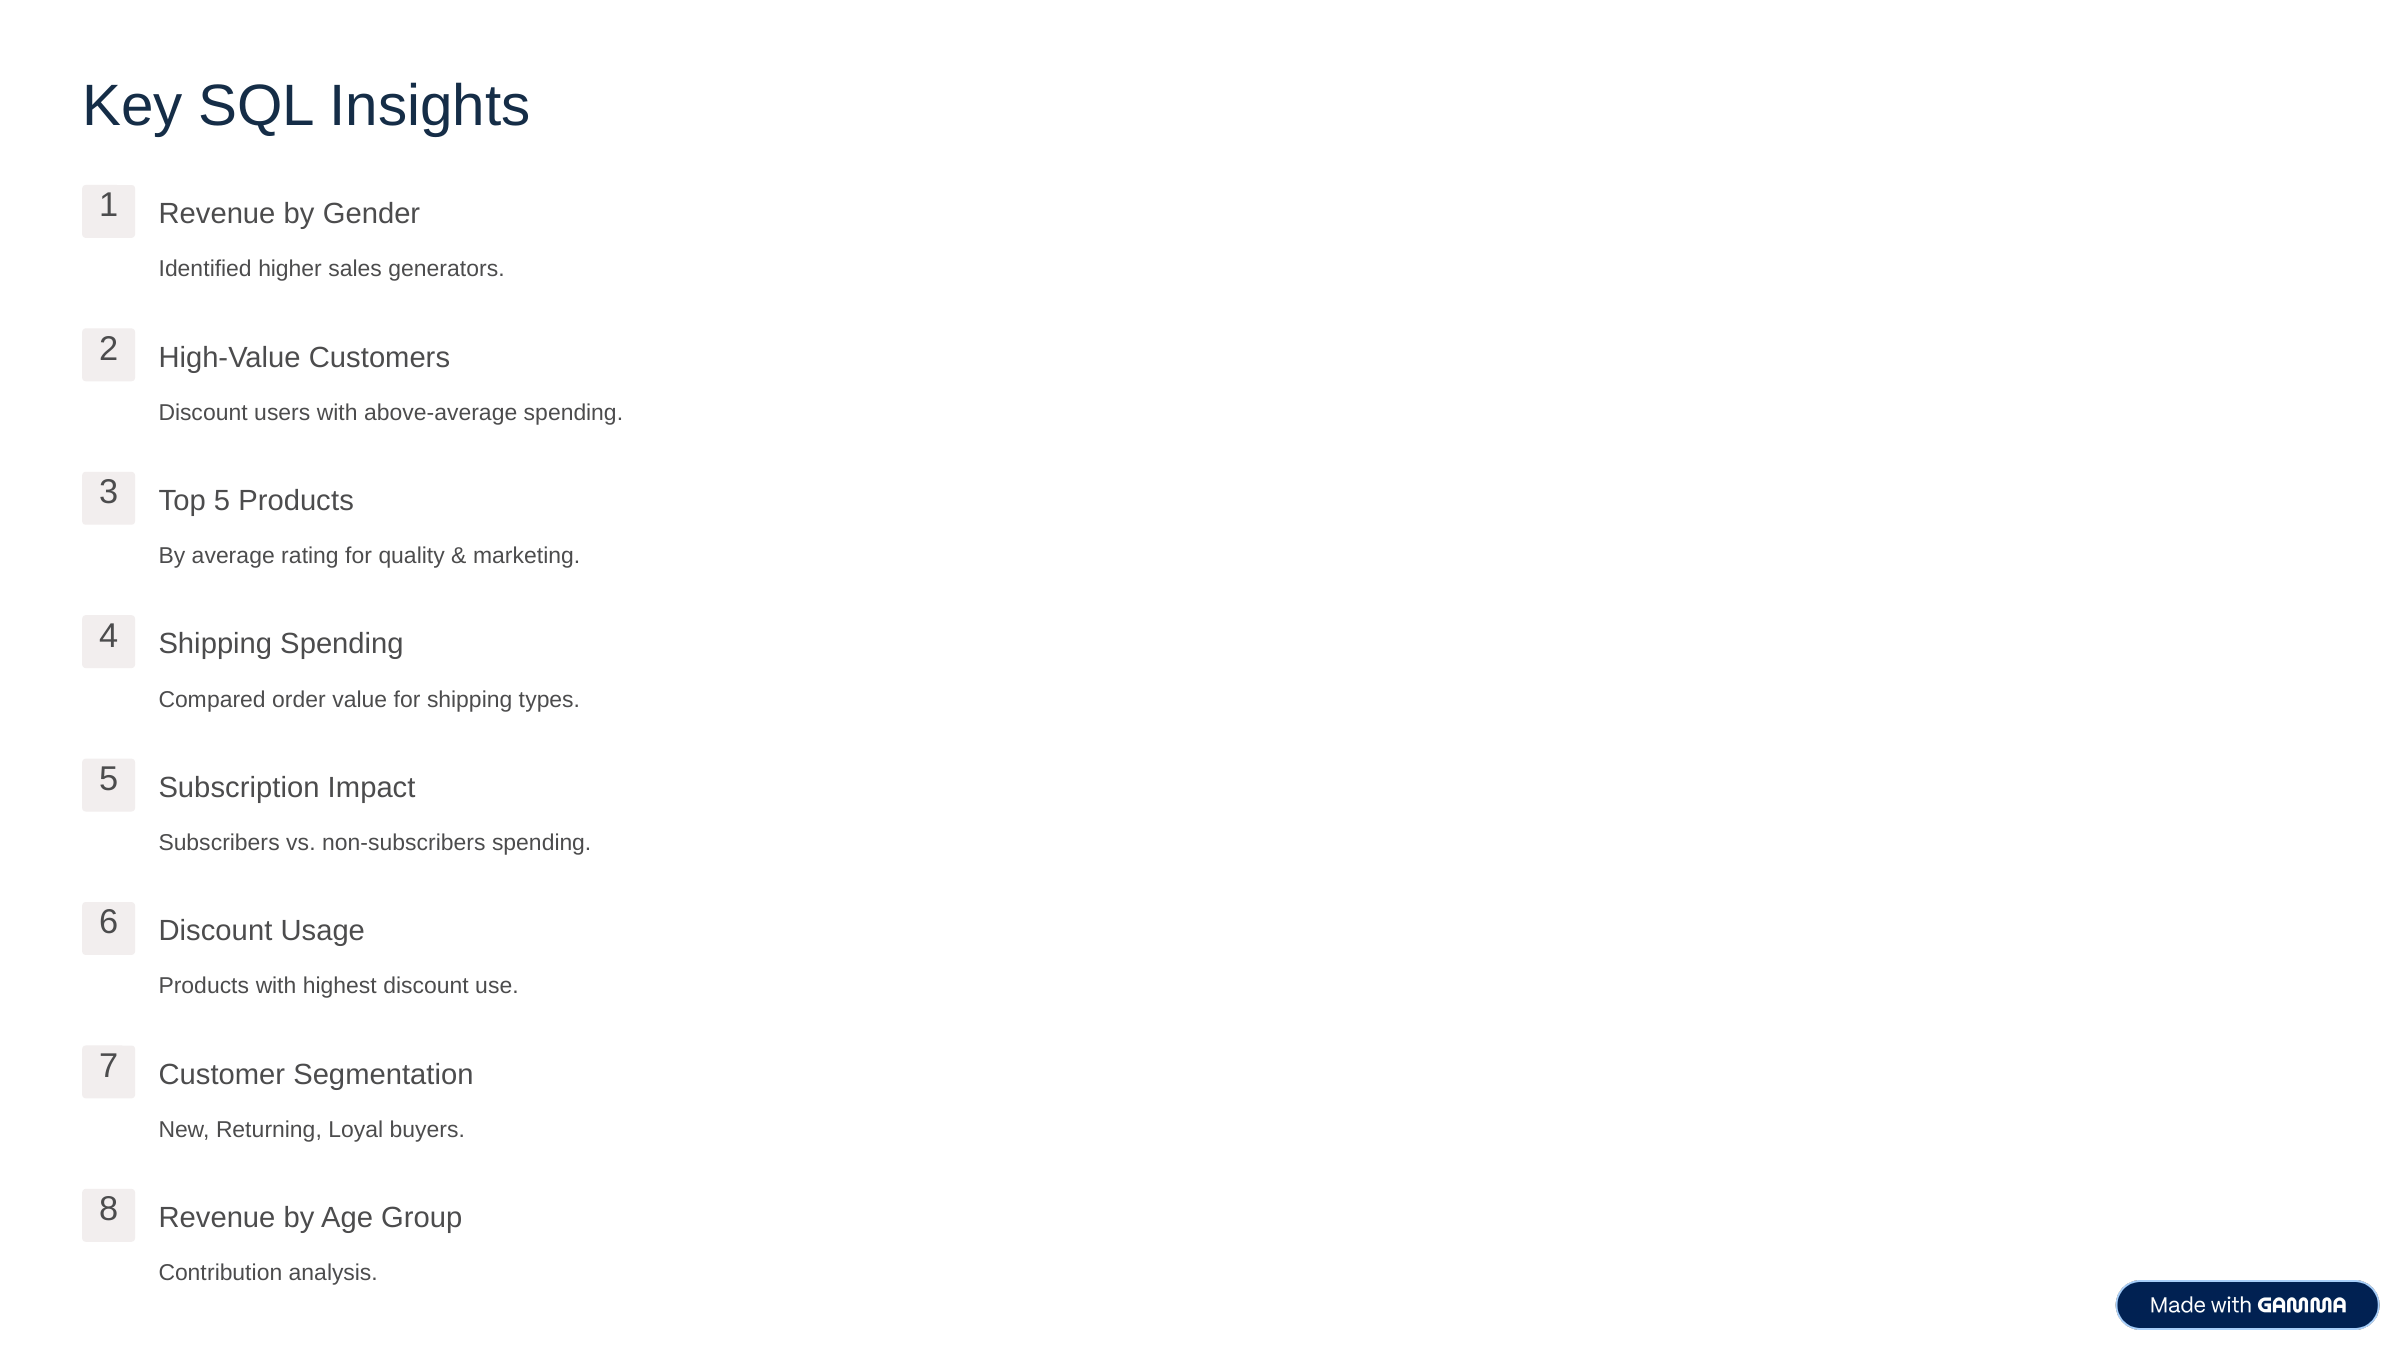

Key SQL Insights

1
Revenue by Gender
Identified higher sales generators.

2
High-Value Customers
Discount users with above-average spending.

3
Top 5 Products
By average rating for quality & marketing.

4
Shipping Spending
Compared order value for shipping types.

5
Subscription Impact
Subscribers vs. non-subscribers spending.

6
Discount Usage
Products with highest discount use.

7
Customer Segmentation
New, Returning, Loyal buyers.

8
Revenue by Age Group
Contribution analysis.